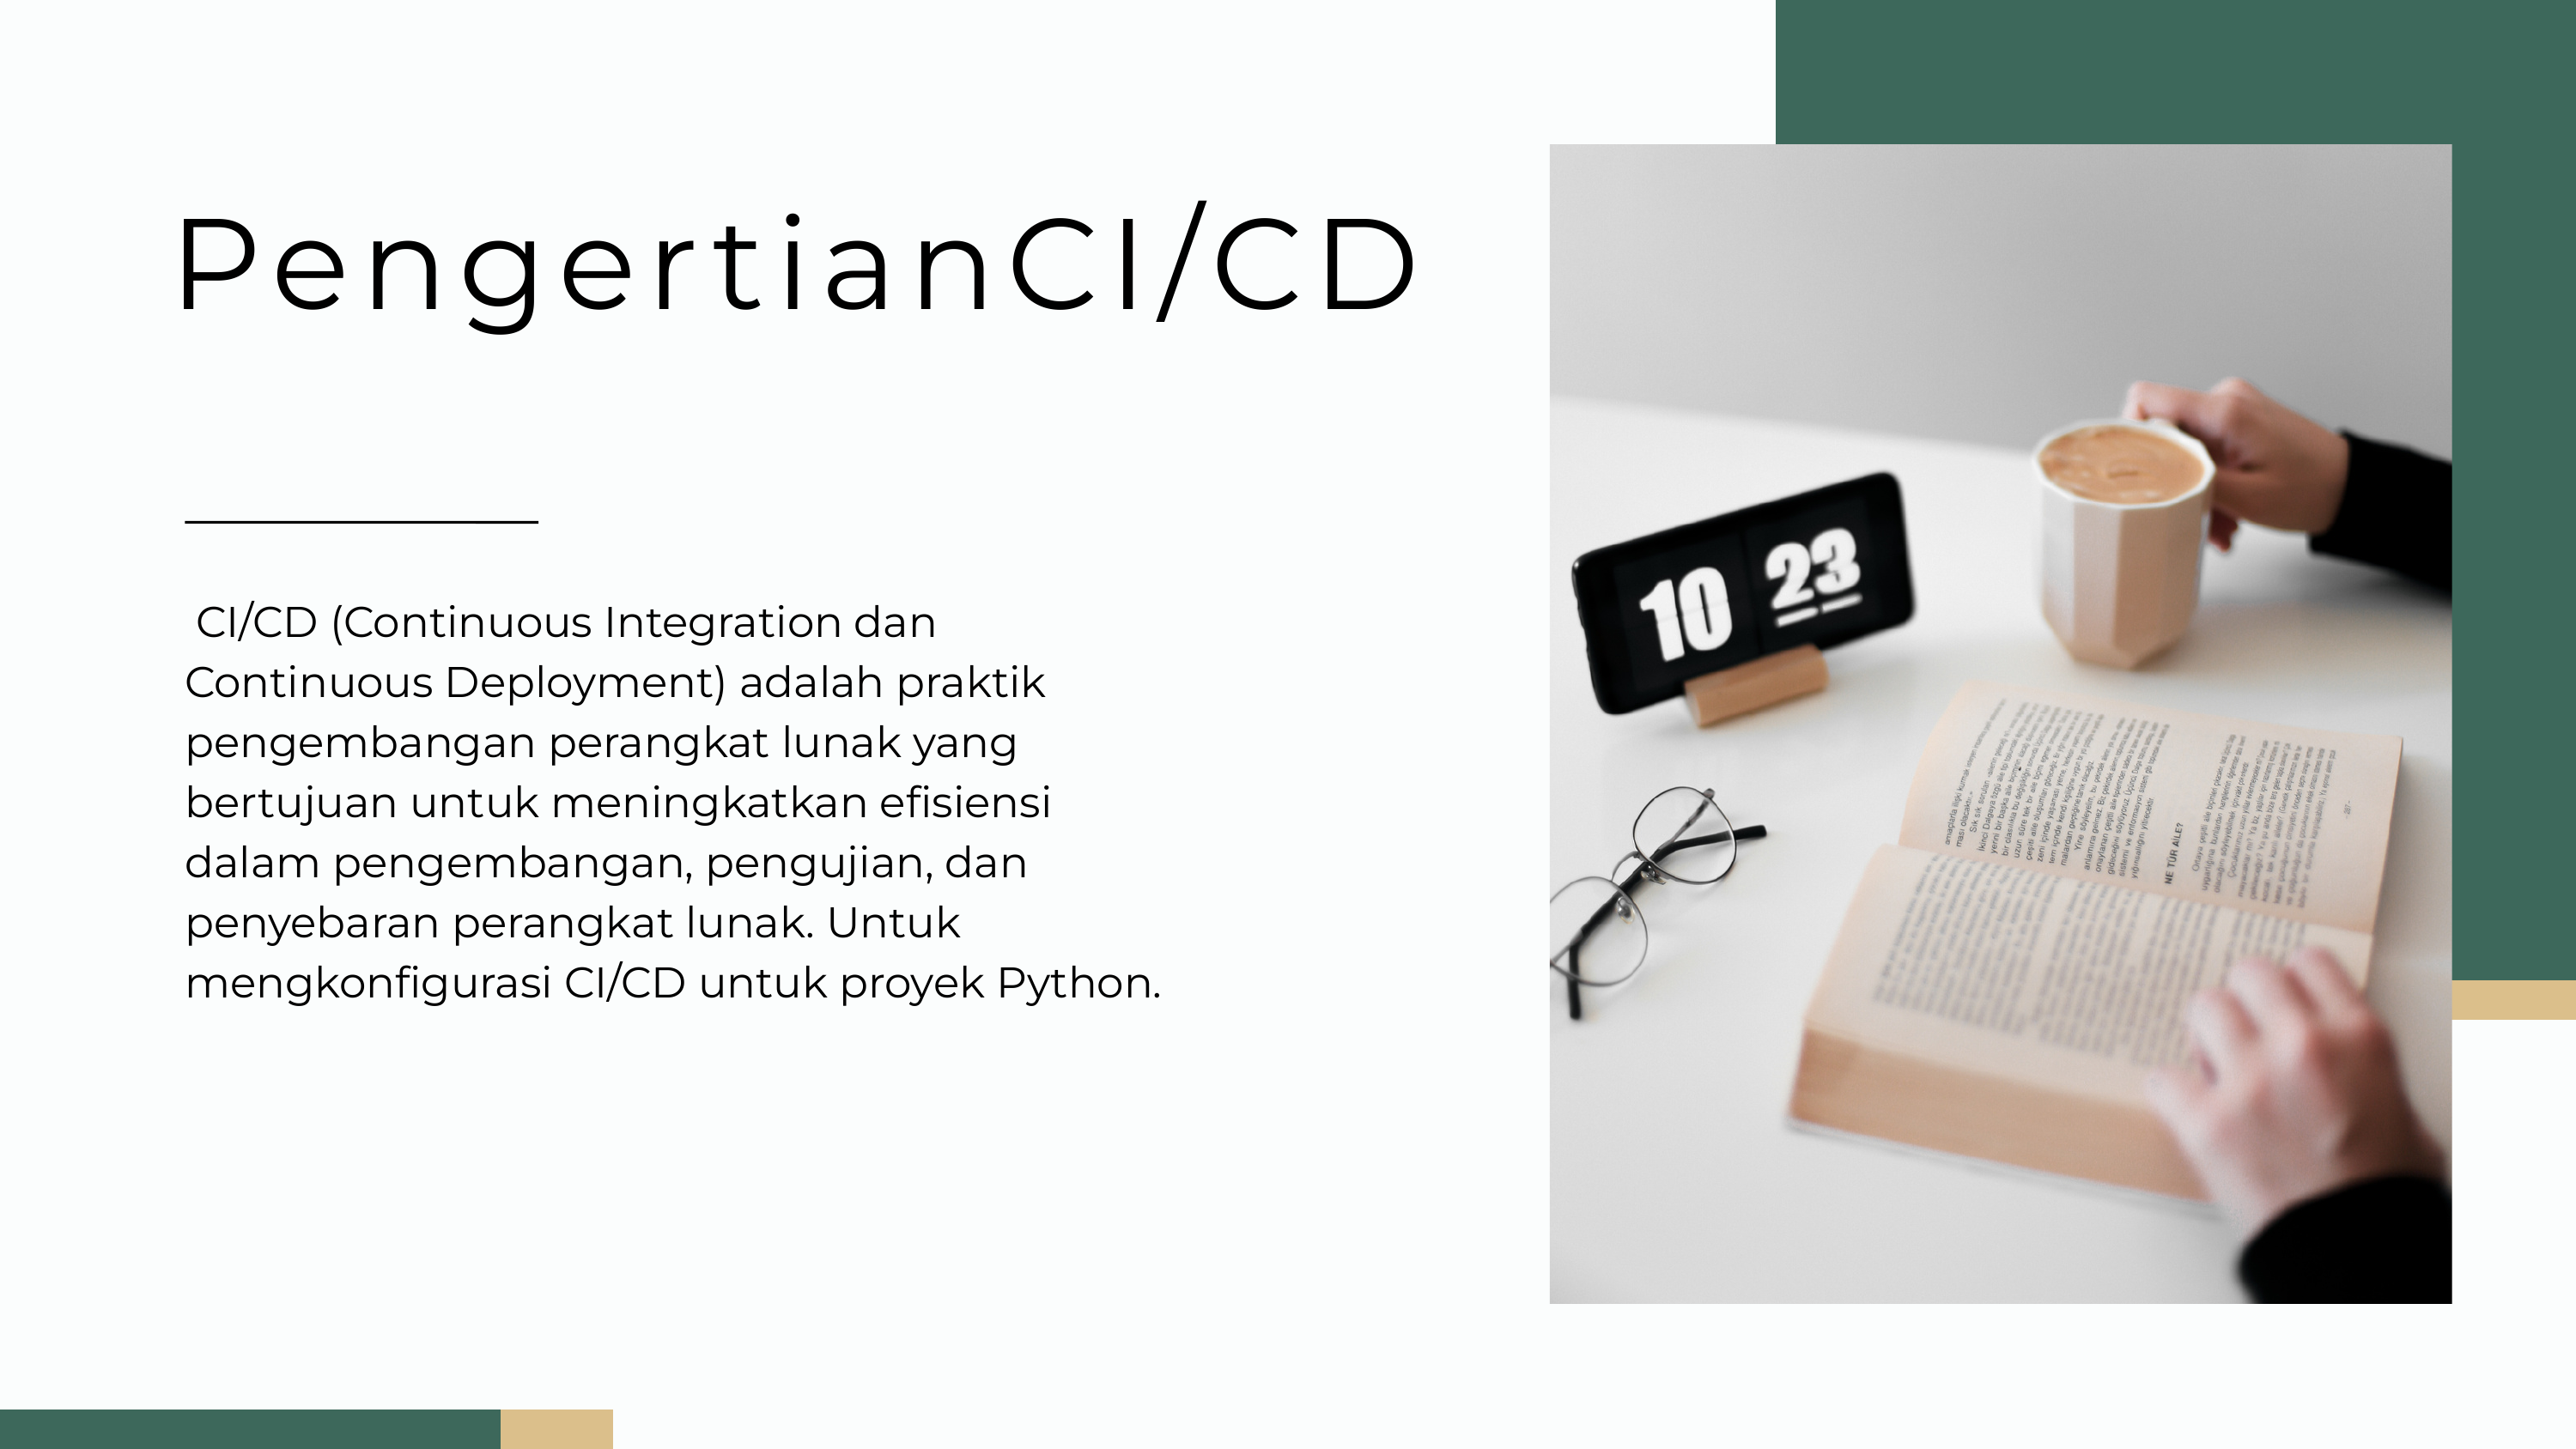

PengertianCI/CD

 CI/CD (Continuous Integration dan Continuous Deployment) adalah praktik pengembangan perangkat lunak yang bertujuan untuk meningkatkan efisiensi dalam pengembangan, pengujian, dan penyebaran perangkat lunak. Untuk mengkonfigurasi CI/CD untuk proyek Python.